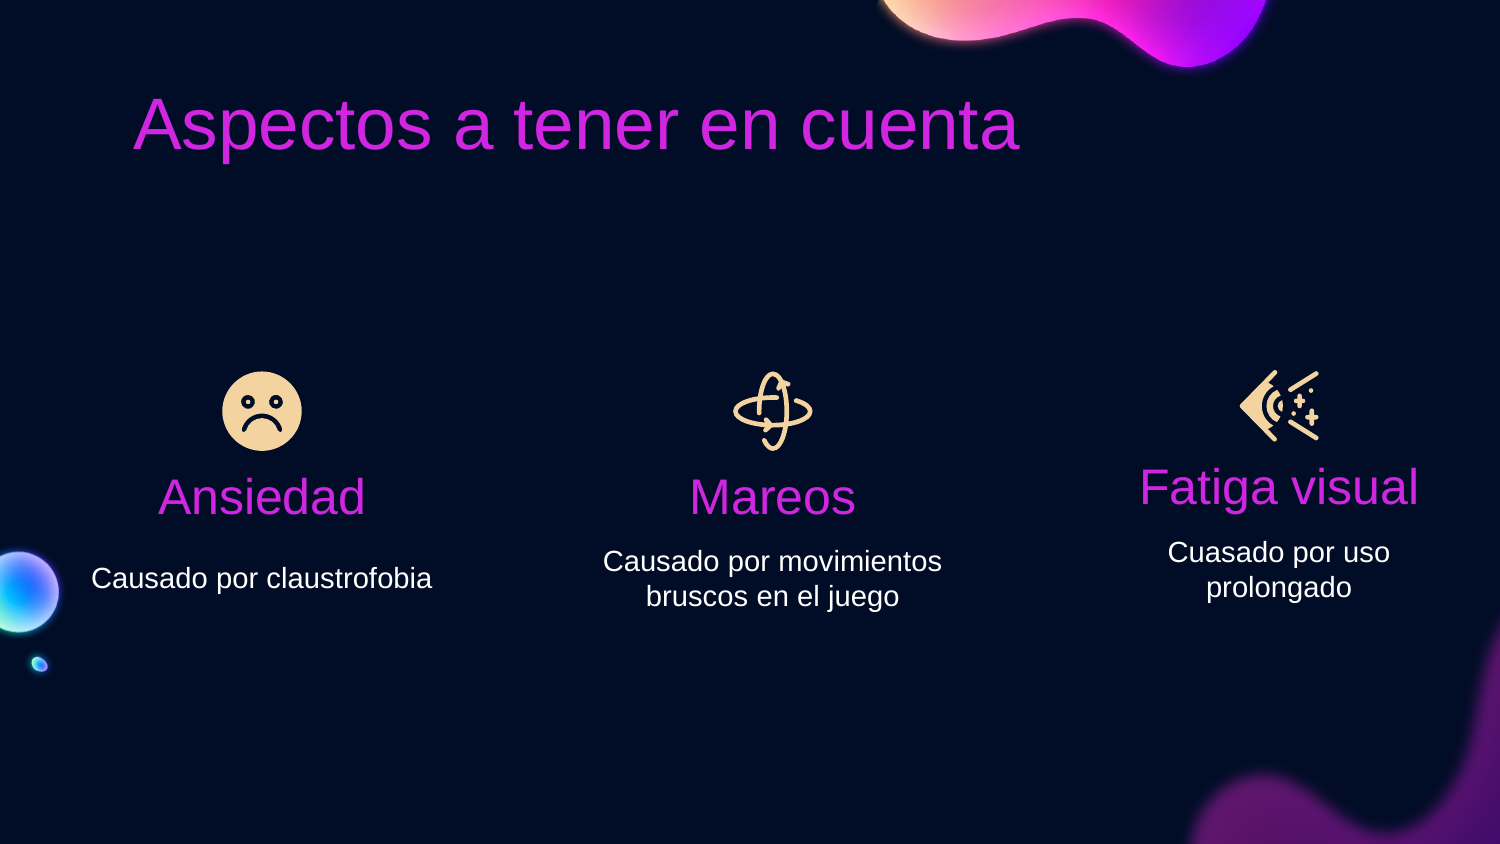

Aspectos a tener en cuenta

Fatiga visual
# Ansiedad
Mareos
Cuasado por uso prolongado
Causado por claustrofobia
Causado por movimientos bruscos en el juego